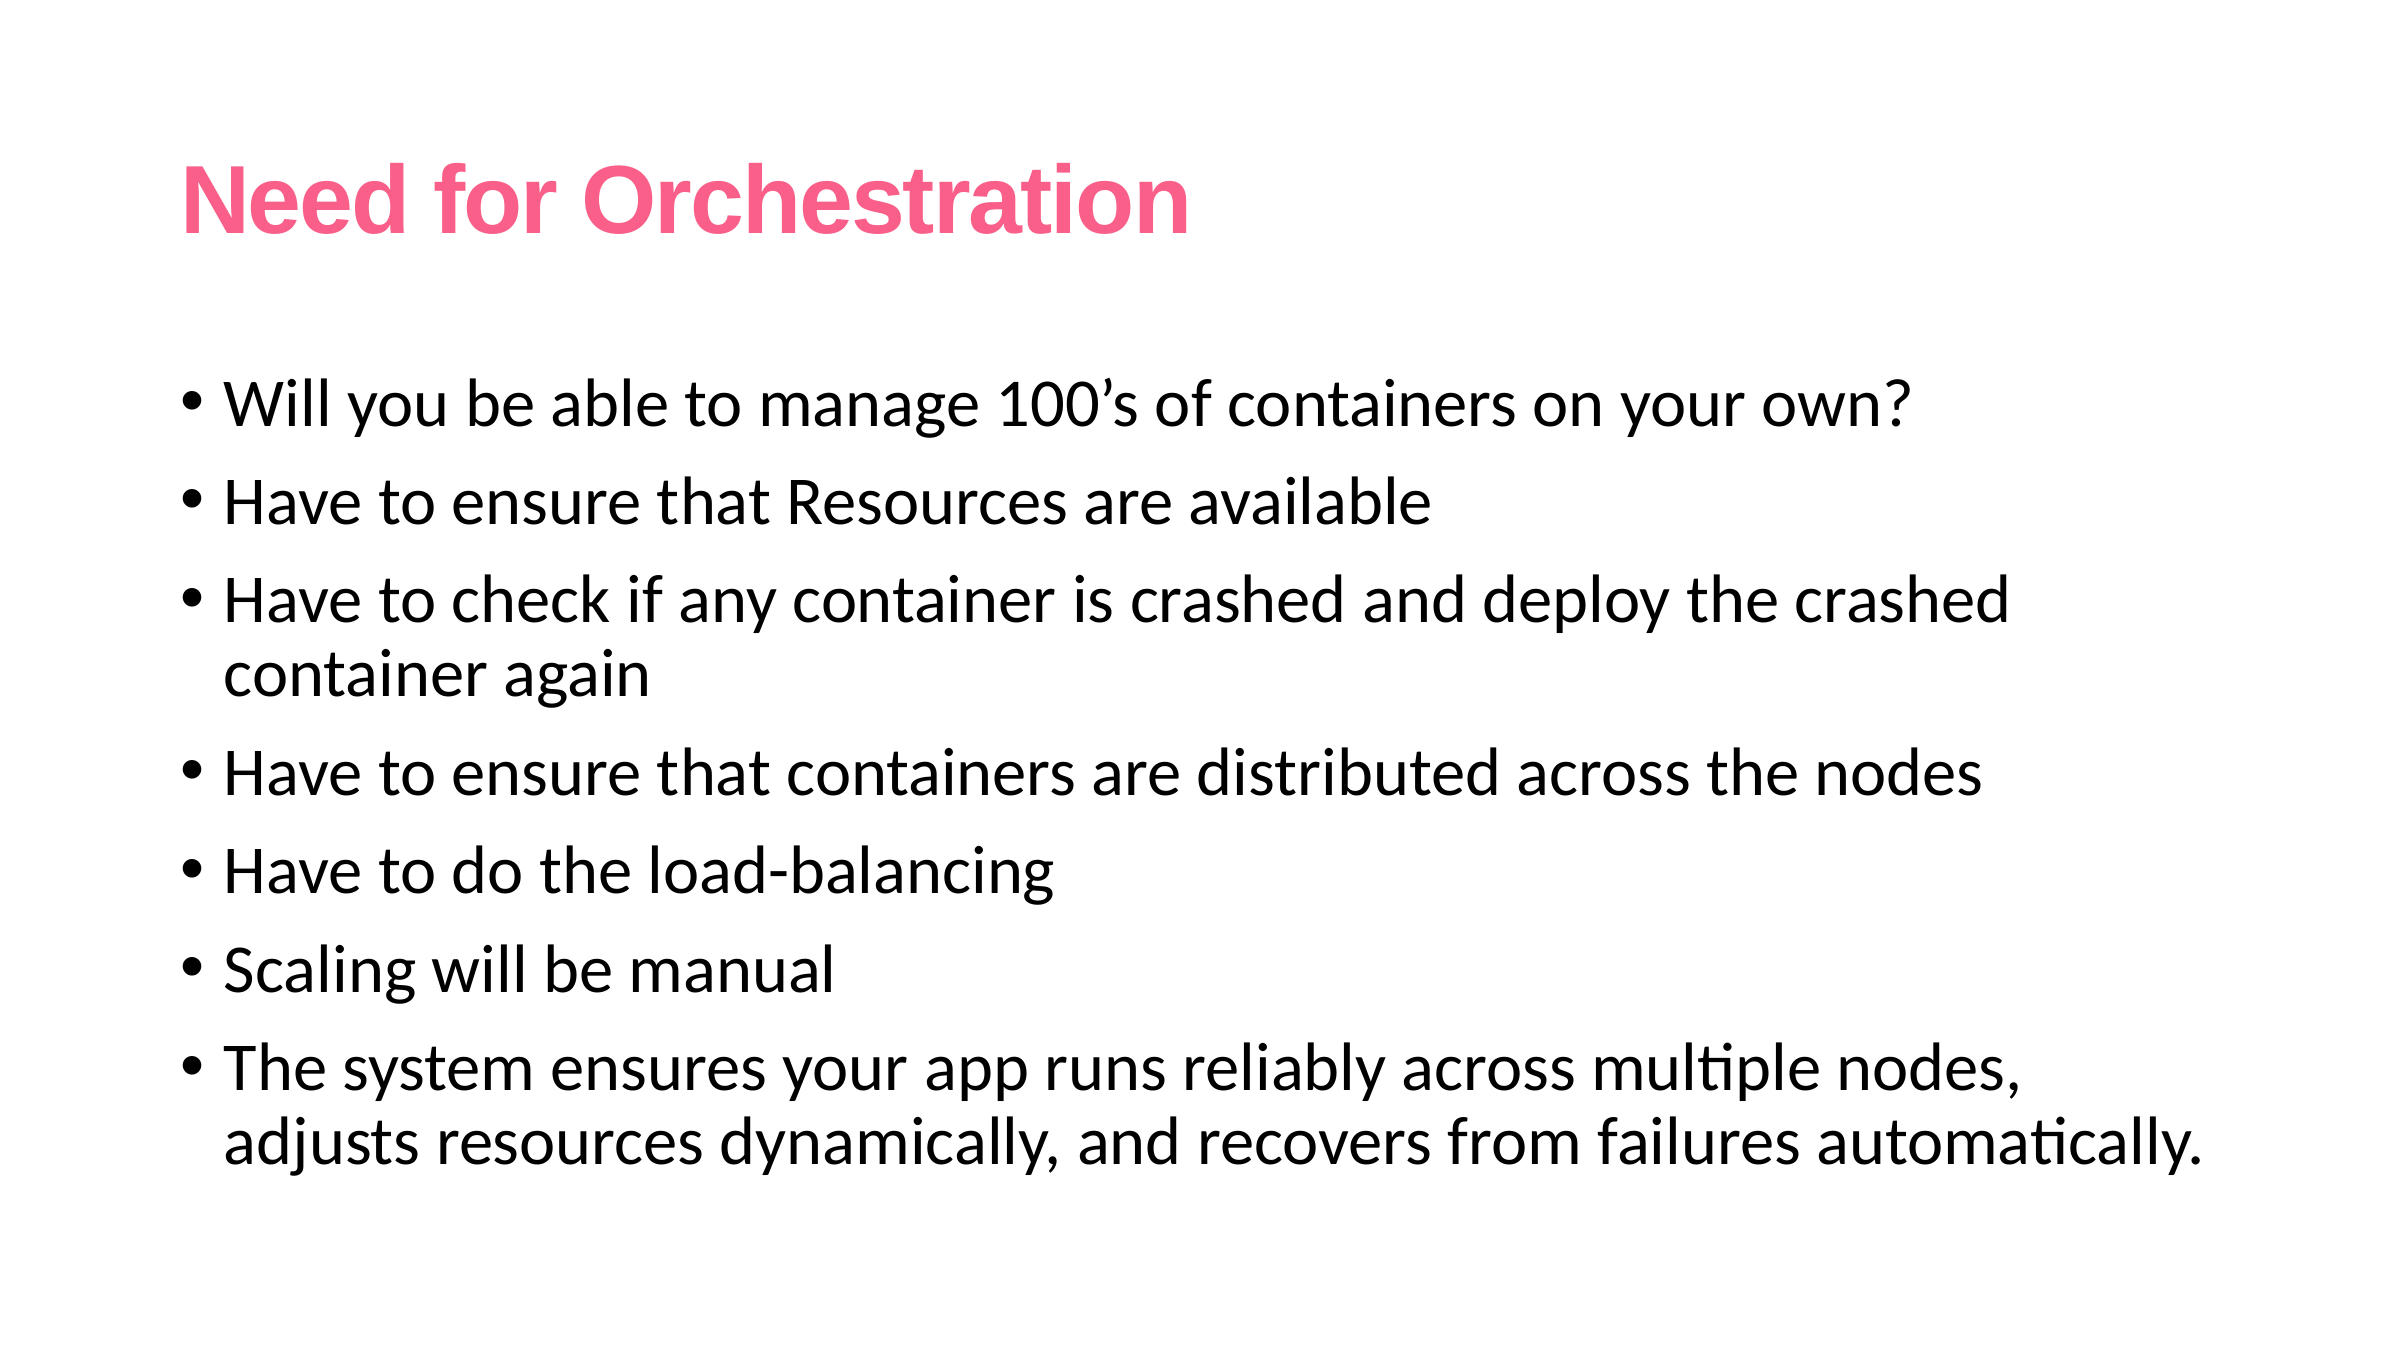

# Need for Orchestration
Will you be able to manage 100’s of containers on your own?
Have to ensure that Resources are available
Have to check if any container is crashed and deploy the crashed container again
Have to ensure that containers are distributed across the nodes
Have to do the load-balancing
Scaling will be manual
The system ensures your app runs reliably across multiple nodes, adjusts resources dynamically, and recovers from failures automatically.